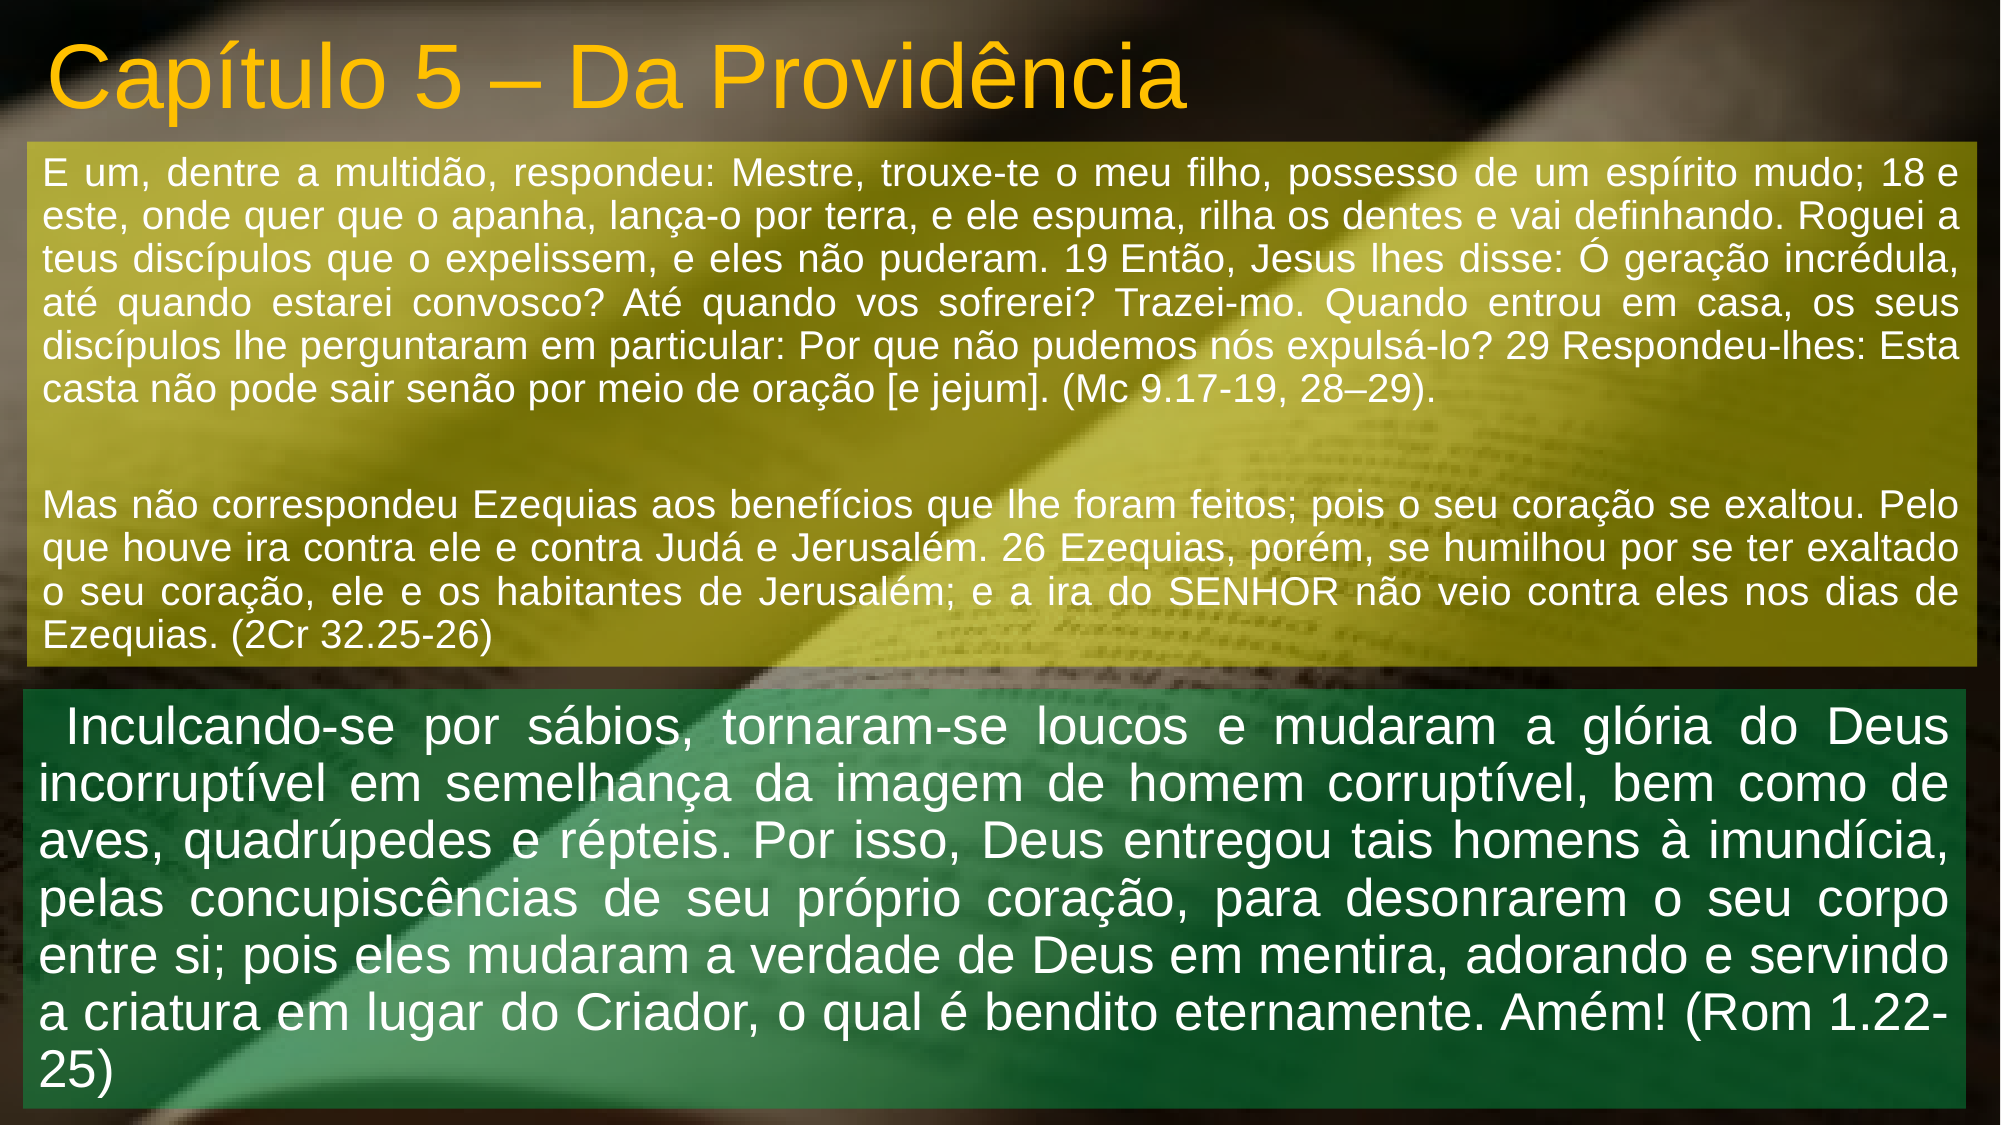

# Capítulo 5 – Da Providência
E um, dentre a multidão, respondeu: Mestre, trouxe-te o meu filho, possesso de um espírito mudo; 18 e este, onde quer que o apanha, lança-o por terra, e ele espuma, rilha os dentes e vai definhando. Roguei a teus discípulos que o expelissem, e eles não puderam. 19 Então, Jesus lhes disse: Ó geração incrédula, até quando estarei convosco? Até quando vos sofrerei? Trazei-mo. Quando entrou em casa, os seus discípulos lhe perguntaram em particular: Por que não pudemos nós expulsá-lo? 29 Respondeu-lhes: Esta casta não pode sair senão por meio de oração [e jejum]. (Mc 9.17-19, 28–29).

Mas não correspondeu Ezequias aos benefícios que lhe foram feitos; pois o seu coração se exaltou. Pelo que houve ira contra ele e contra Judá e Jerusalém. 26 Ezequias, porém, se humilhou por se ter exaltado o seu coração, ele e os habitantes de Jerusalém; e a ira do SENHOR não veio contra eles nos dias de Ezequias. (2Cr 32.25-26)
 Inculcando-se por sábios, tornaram-se loucos e mudaram a glória do Deus incorruptível em semelhança da imagem de homem corruptível, bem como de aves, quadrúpedes e répteis. Por isso, Deus entregou tais homens à imundícia, pelas concupiscências de seu próprio coração, para desonrarem o seu corpo entre si; pois eles mudaram a verdade de Deus em mentira, adorando e servindo a criatura em lugar do Criador, o qual é bendito eternamente. Amém! (Rom 1.22-25)